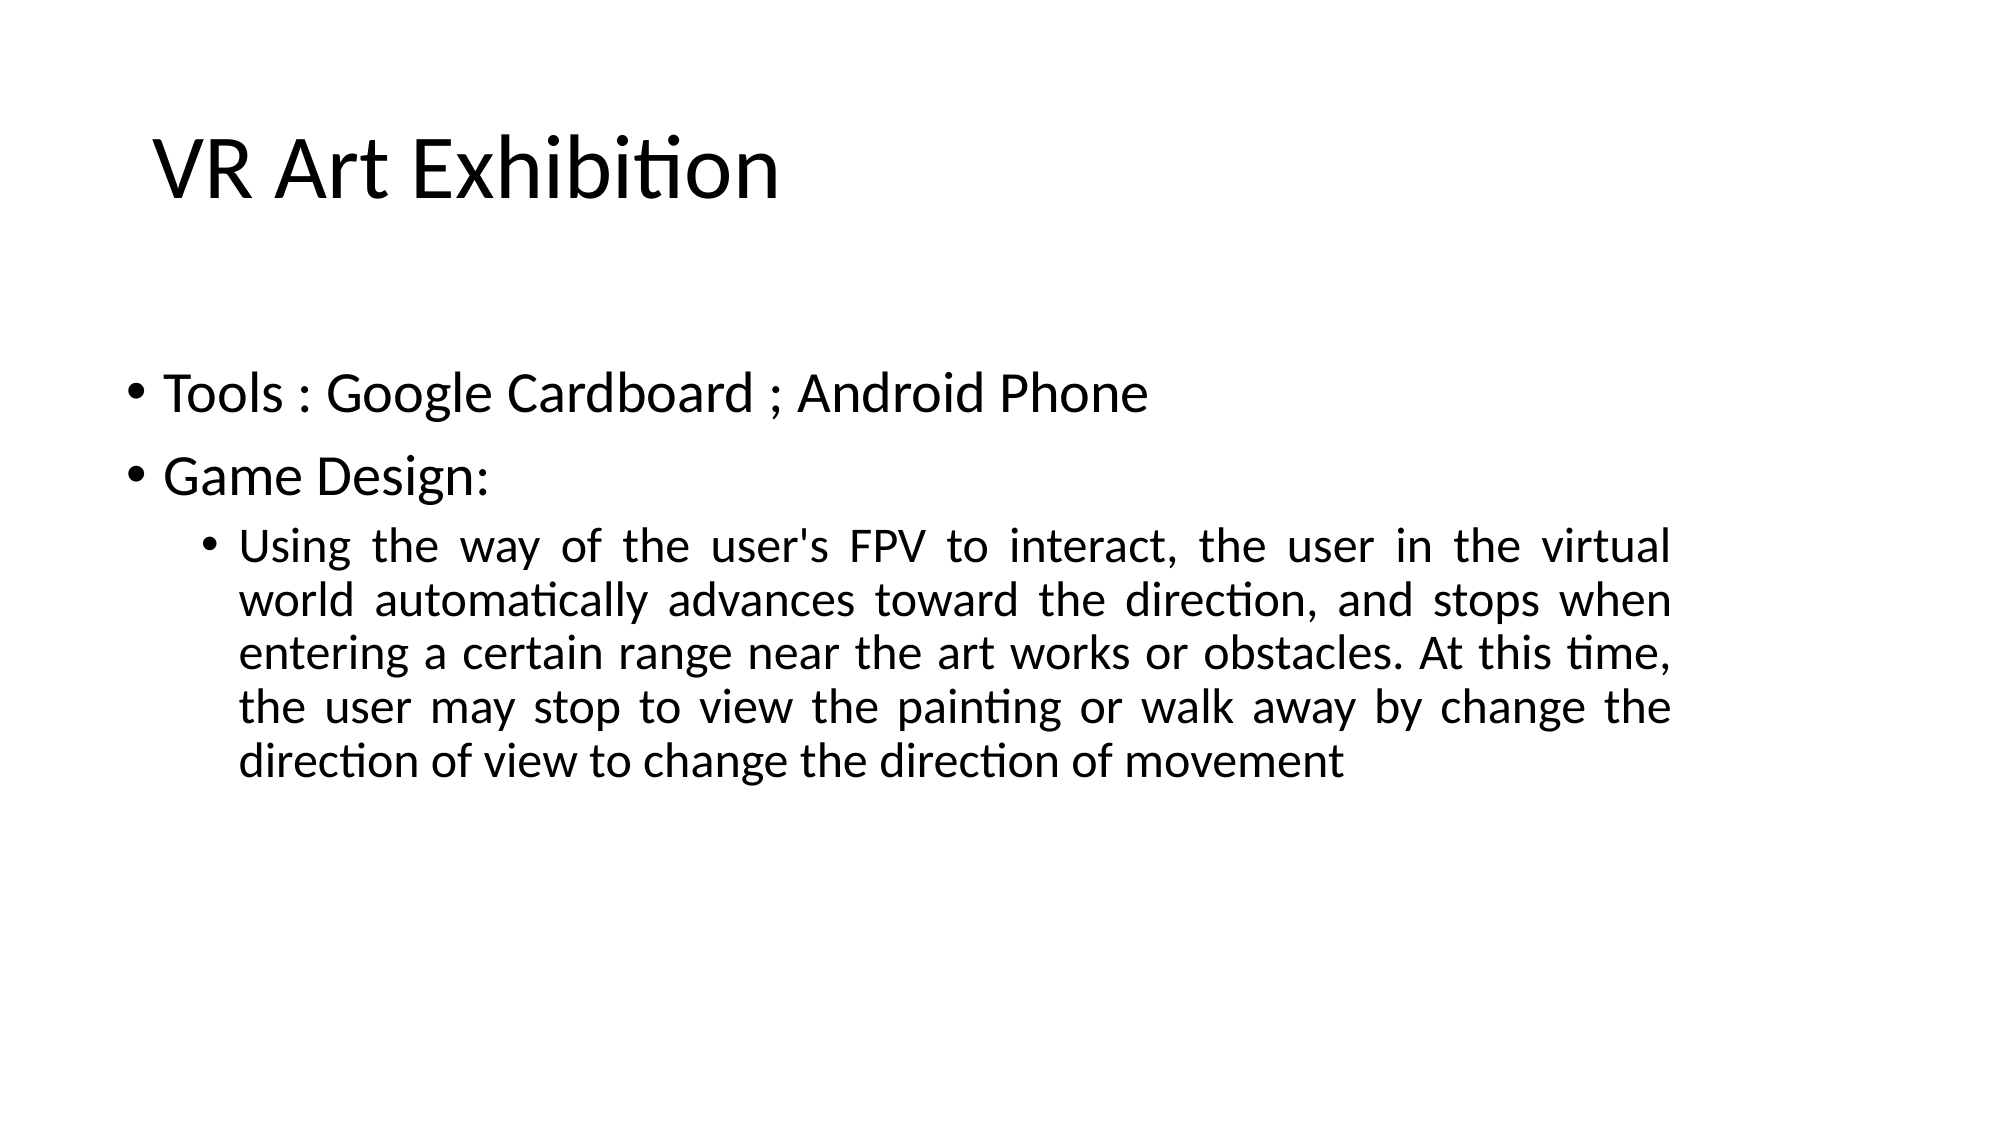

# VR Art Exhibition
Tools : Google Cardboard ; Android Phone
Game Design:
Using the way of the user's FPV to interact, the user in the virtual world automatically advances toward the direction, and stops when entering a certain range near the art works or obstacles. At this time, the user may stop to view the painting or walk away by change the direction of view to change the direction of movement